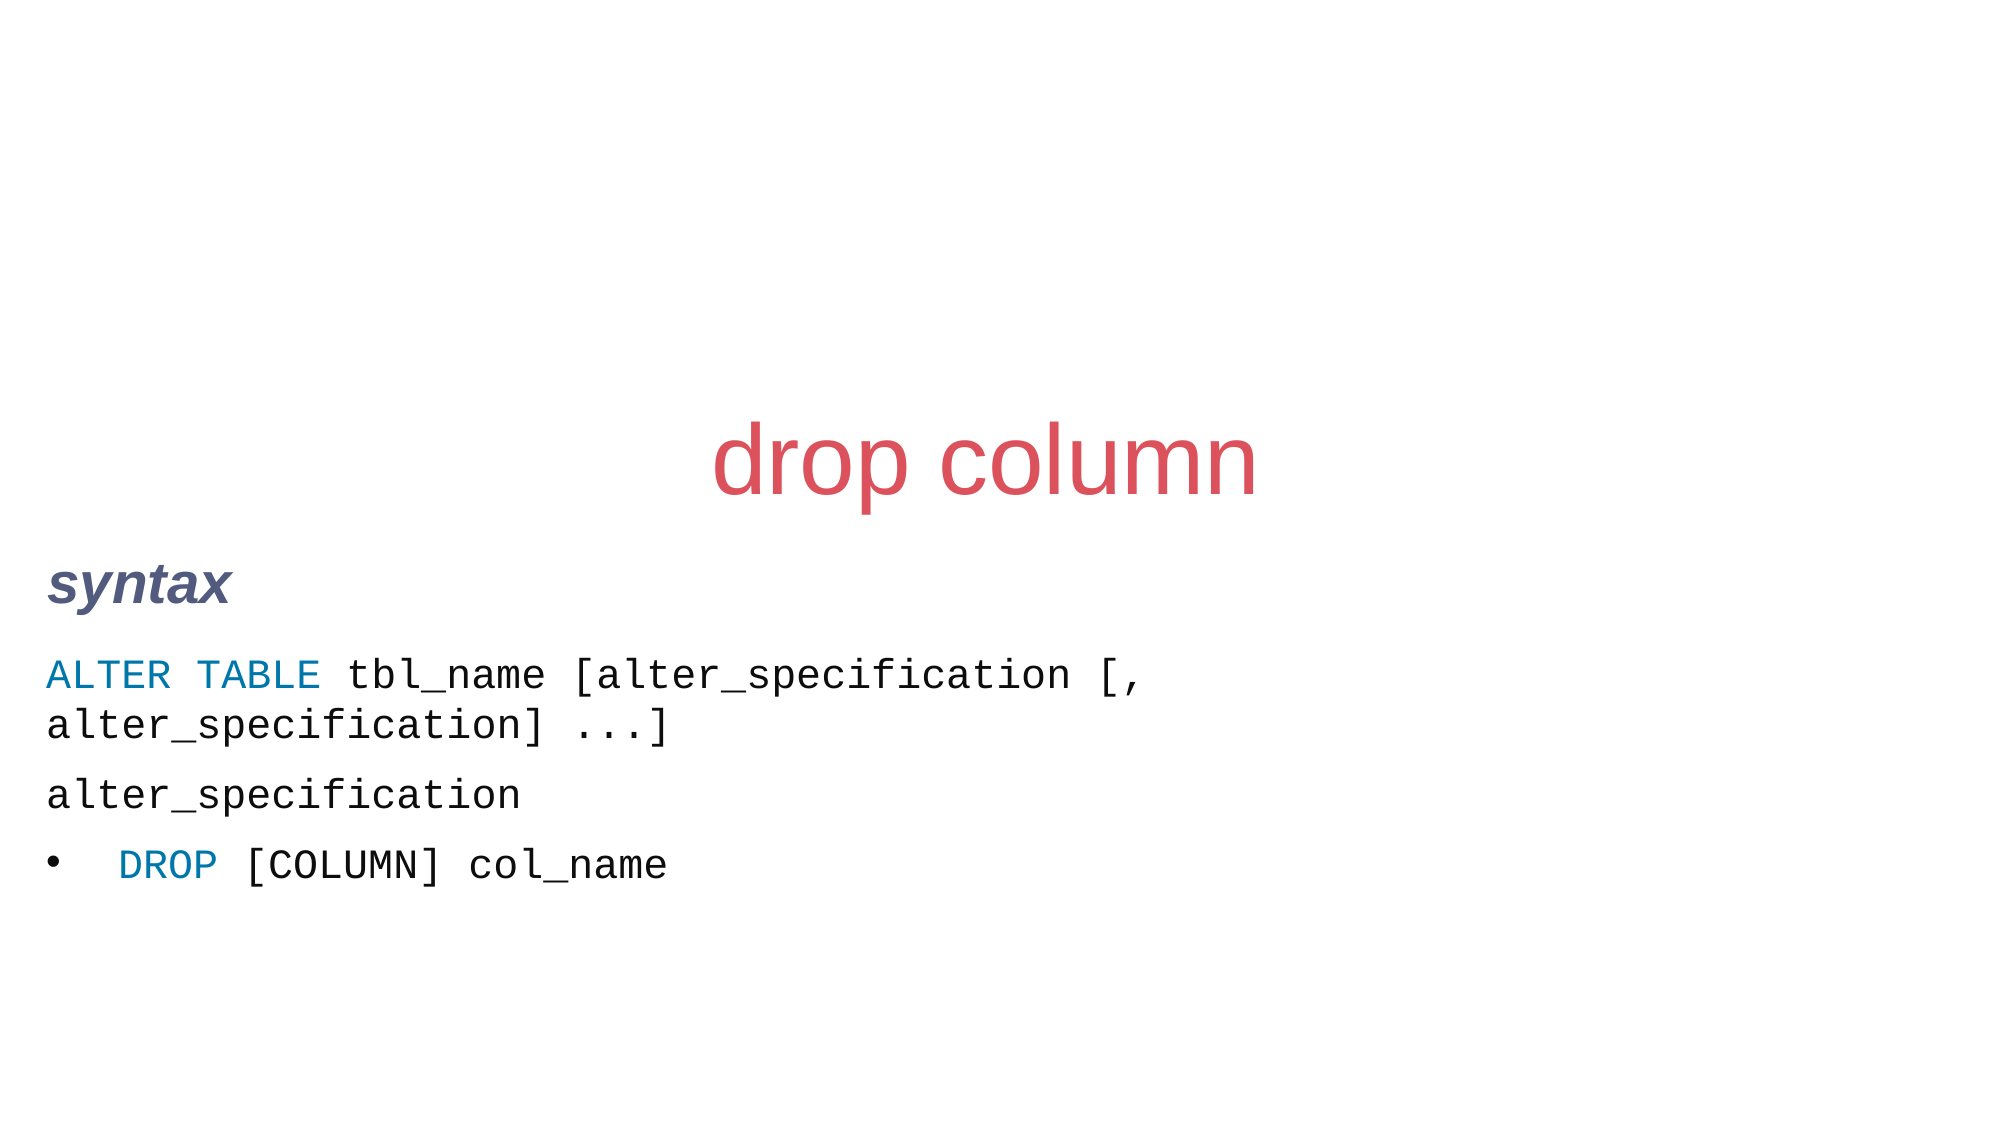

drop column
syntax
ALTER TABLE tbl_name [alter_specification [, alter_specification] ...]

alter_specification

 DROP [COLUMN] col_name